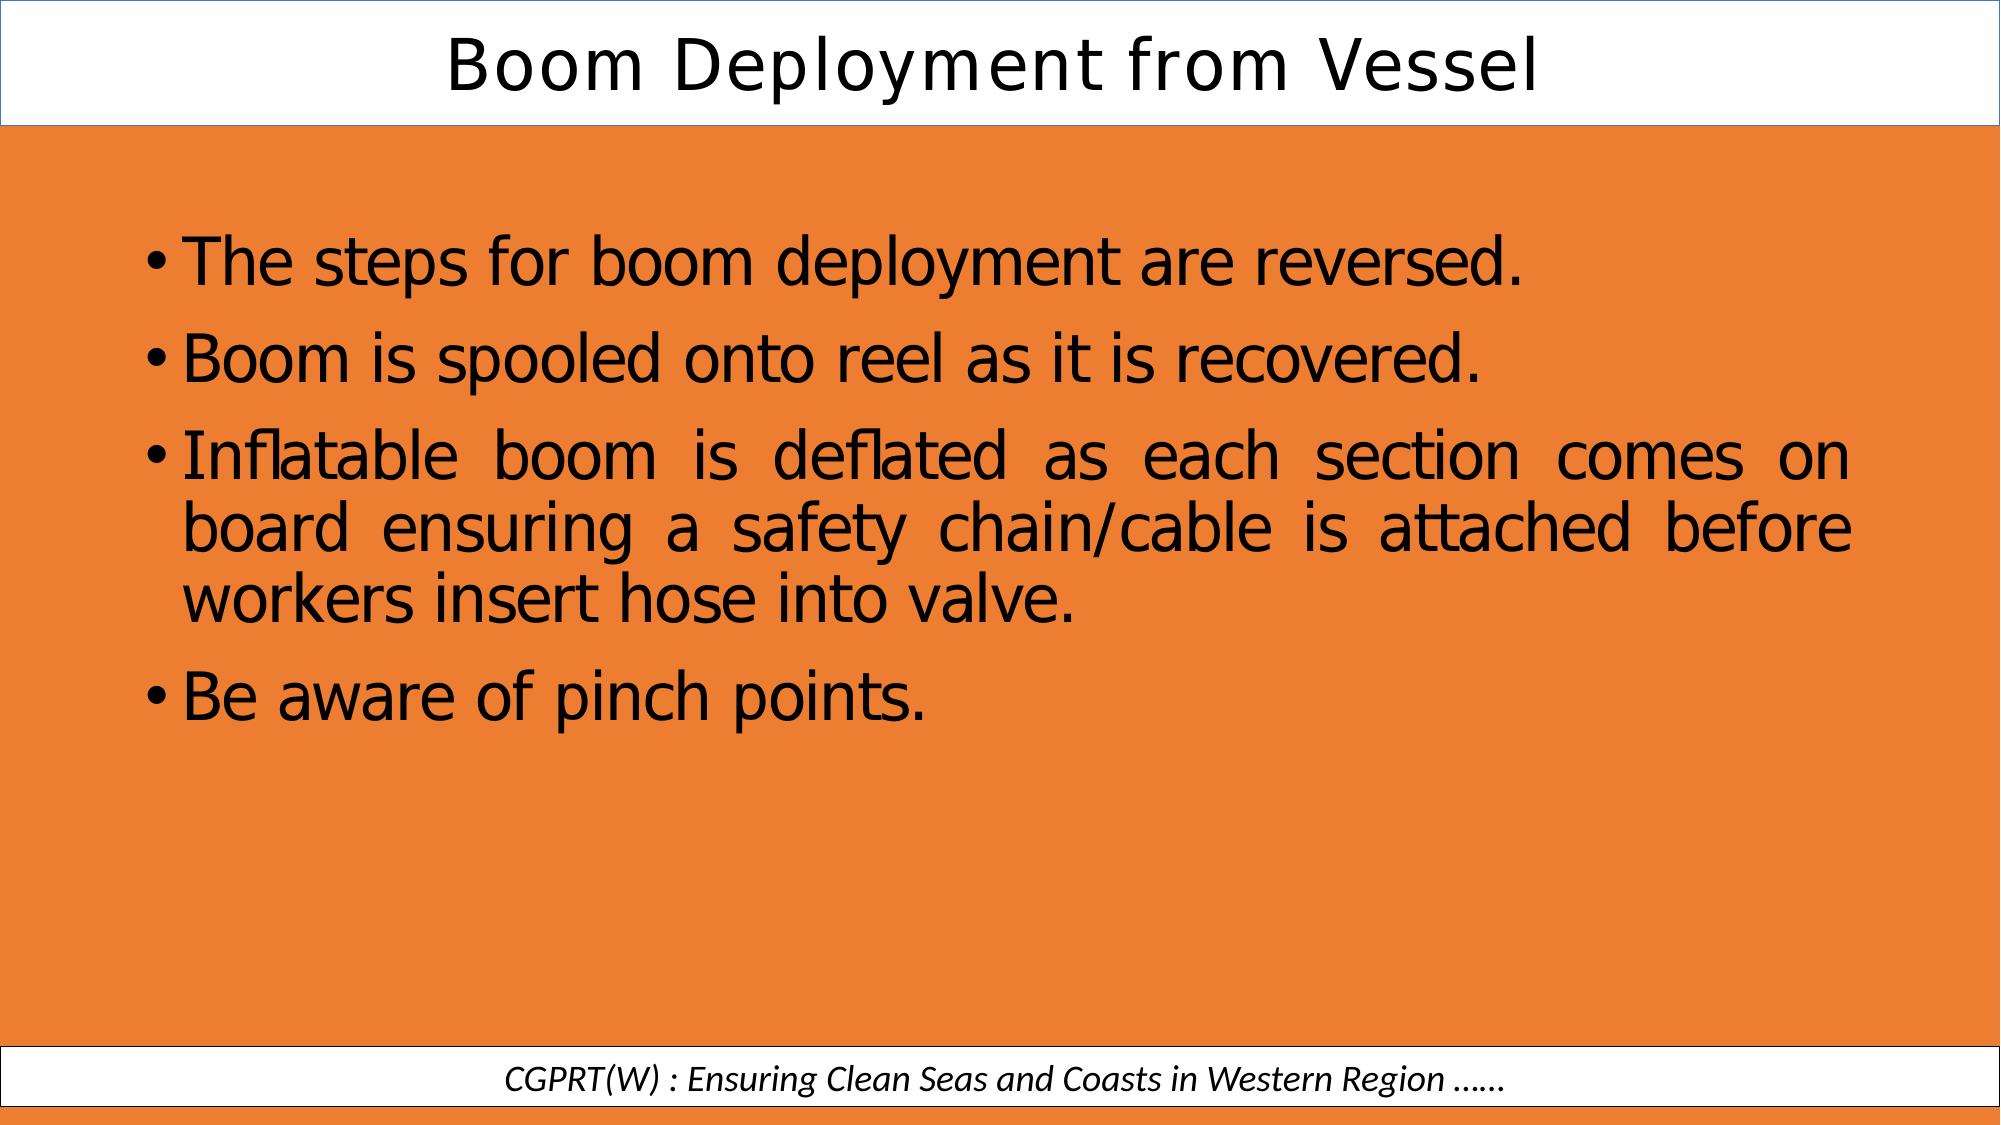

Boom Deployment from Vessel
The steps for boom deployment are reversed.
Boom is spooled onto reel as it is recovered.
Inflatable boom is deflated as each section comes on board ensuring a safety chain/cable is attached before workers insert hose into valve.
Be aware of pinch points.

 CGPRT(W) : Ensuring Clean Seas and Coasts in Western Region ……